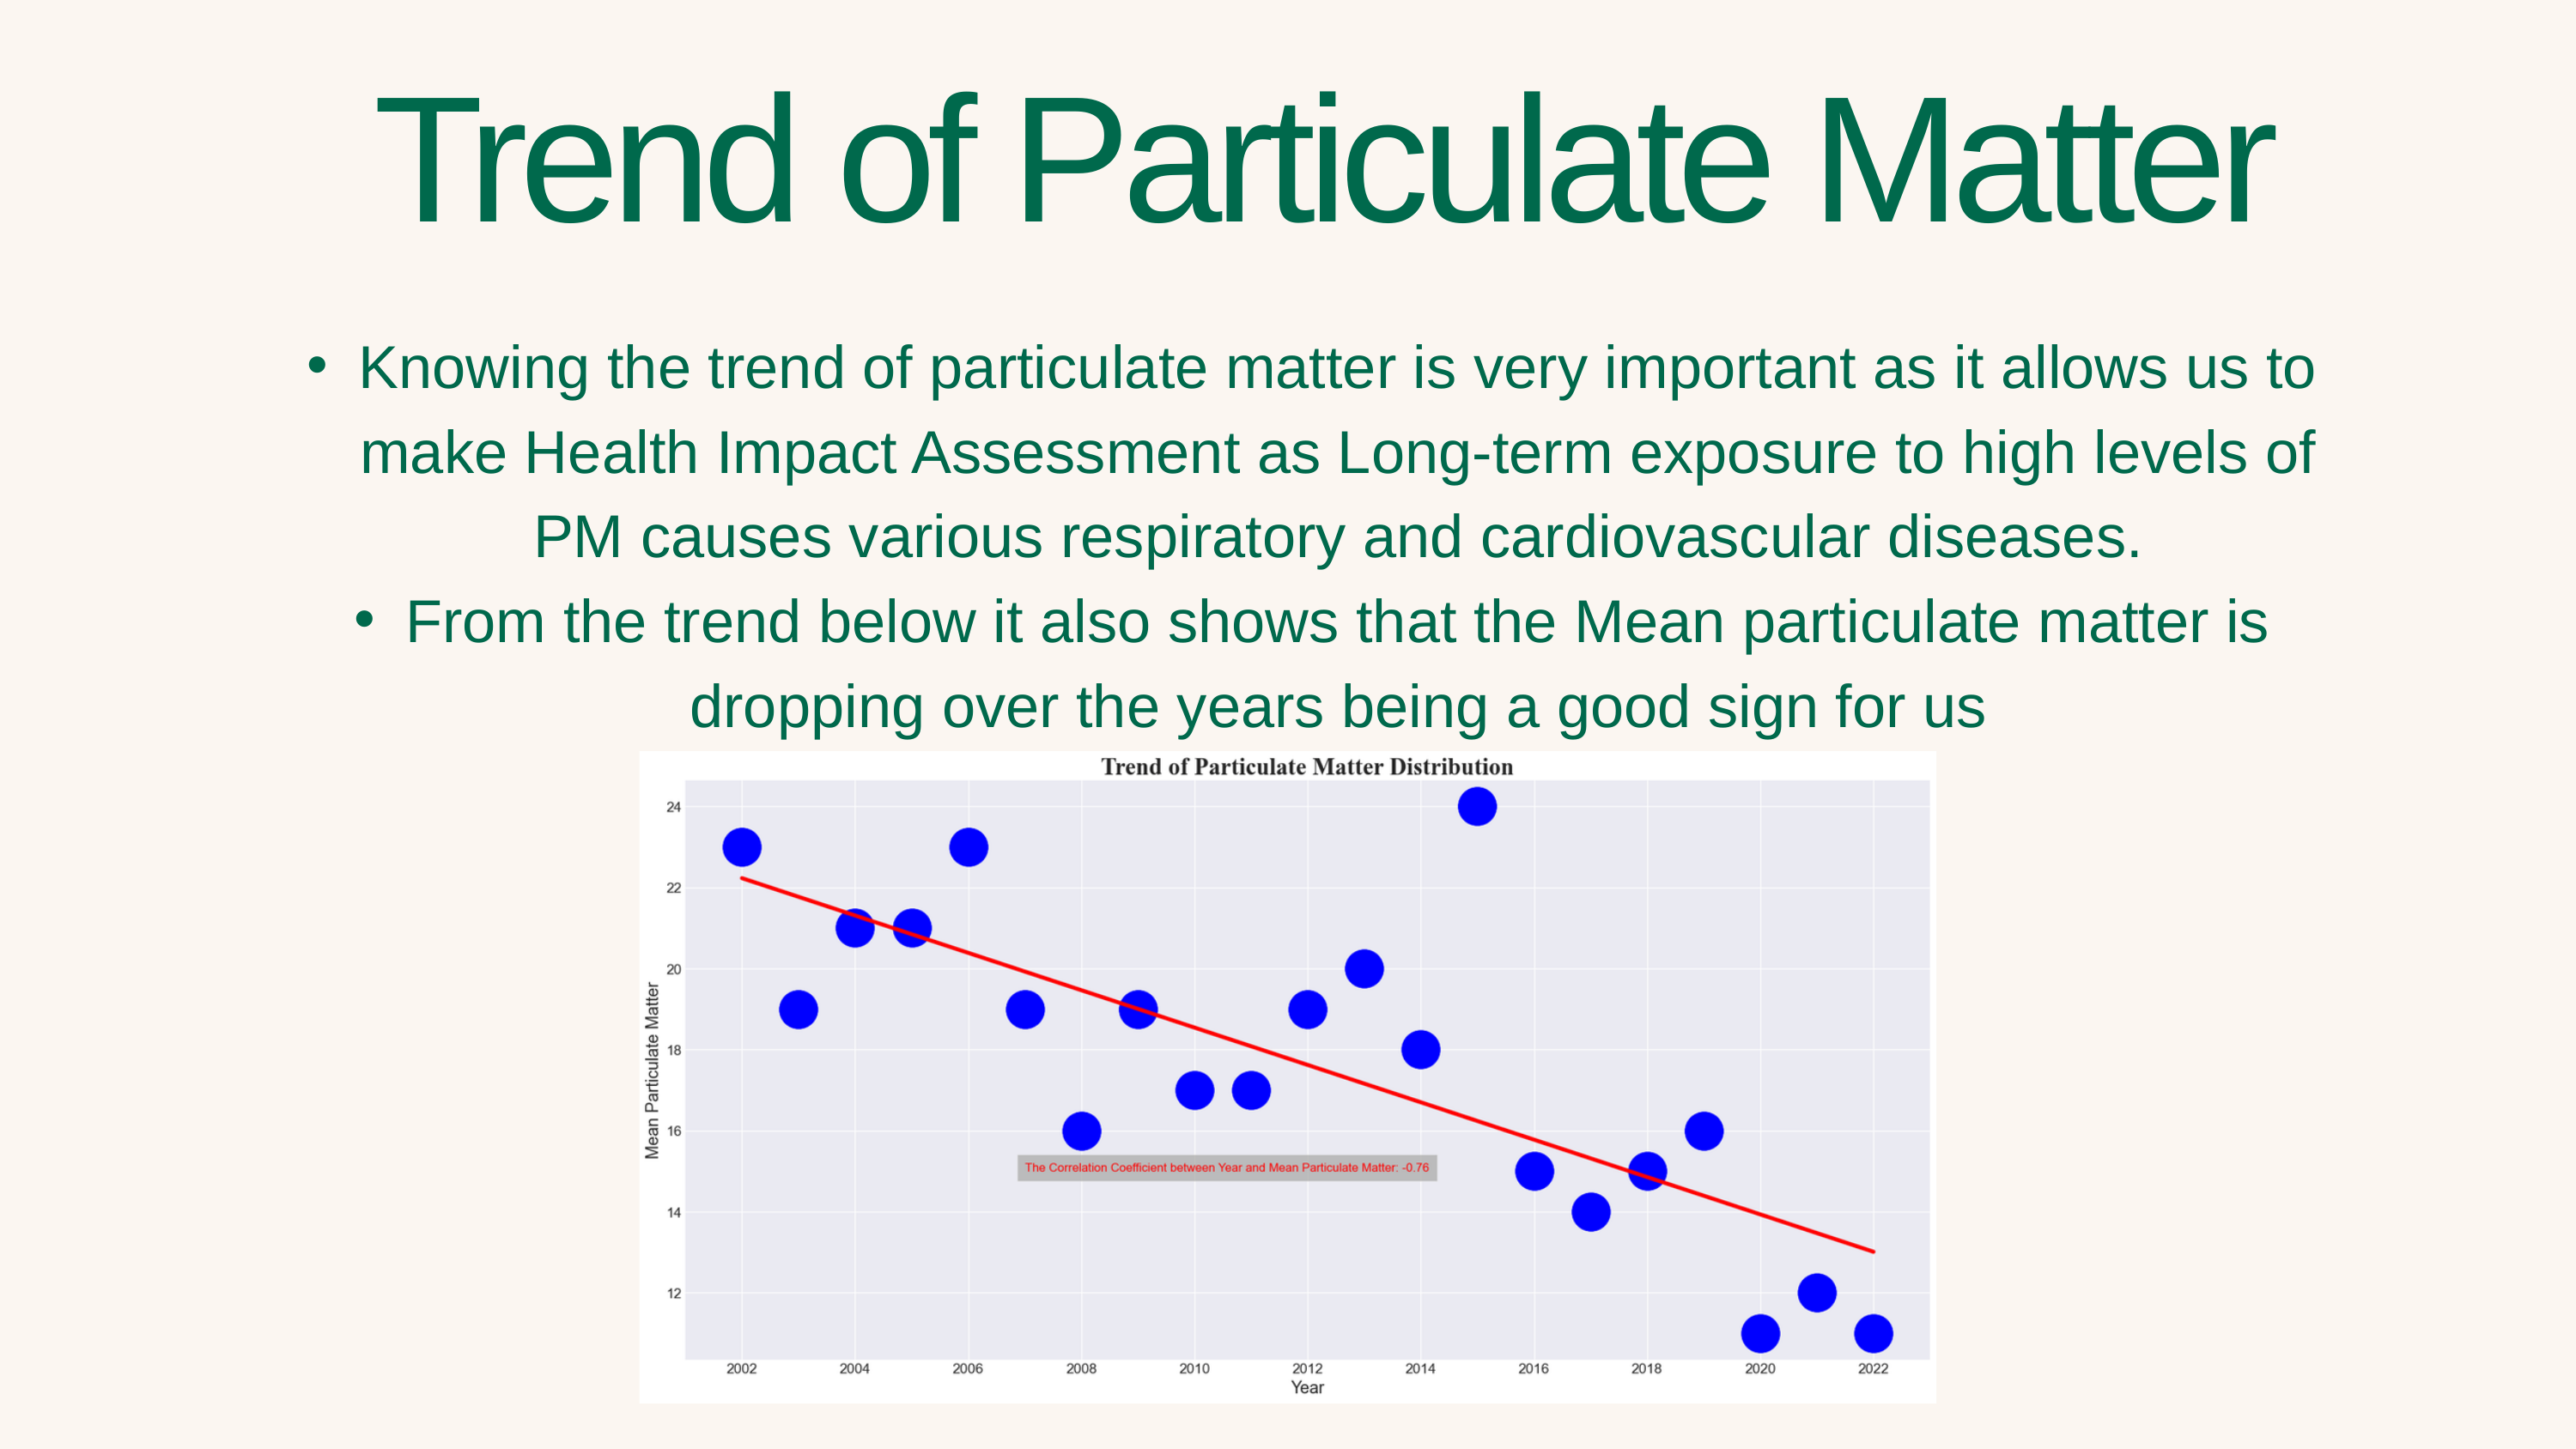

Trend of Particulate Matter
Knowing the trend of particulate matter is very important as it allows us to make Health Impact Assessment as Long-term exposure to high levels of PM causes various respiratory and cardiovascular diseases.
From the trend below it also shows that the Mean particulate matter is dropping over the years being a good sign for us